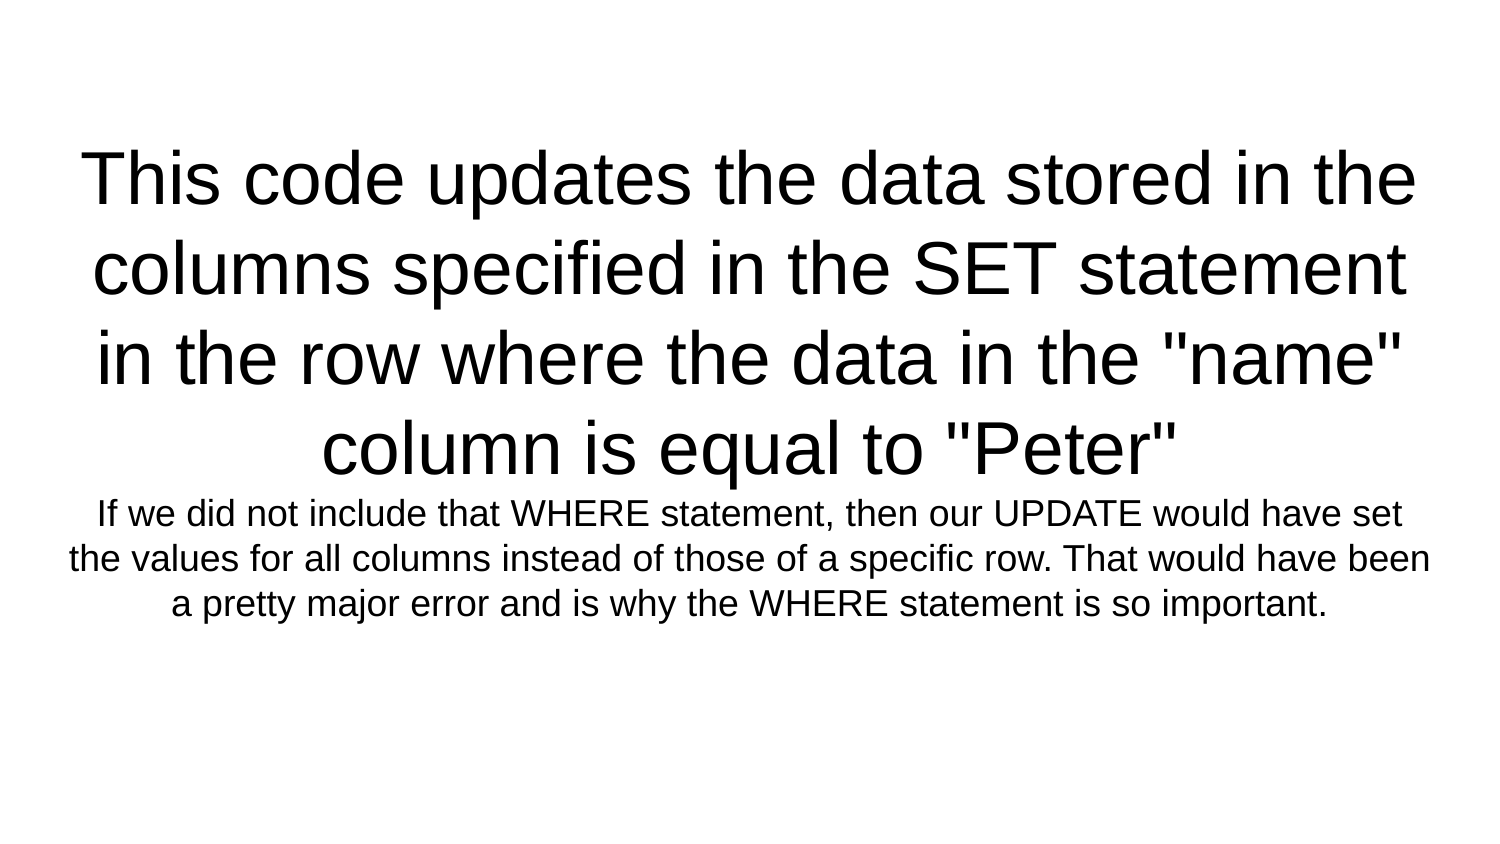

# This code updates the data stored in the columns specified in the SET statement in the row where the data in the "name" column is equal to "Peter"
If we did not include that WHERE statement, then our UPDATE would have set the values for all columns instead of those of a specific row. That would have been a pretty major error and is why the WHERE statement is so important.